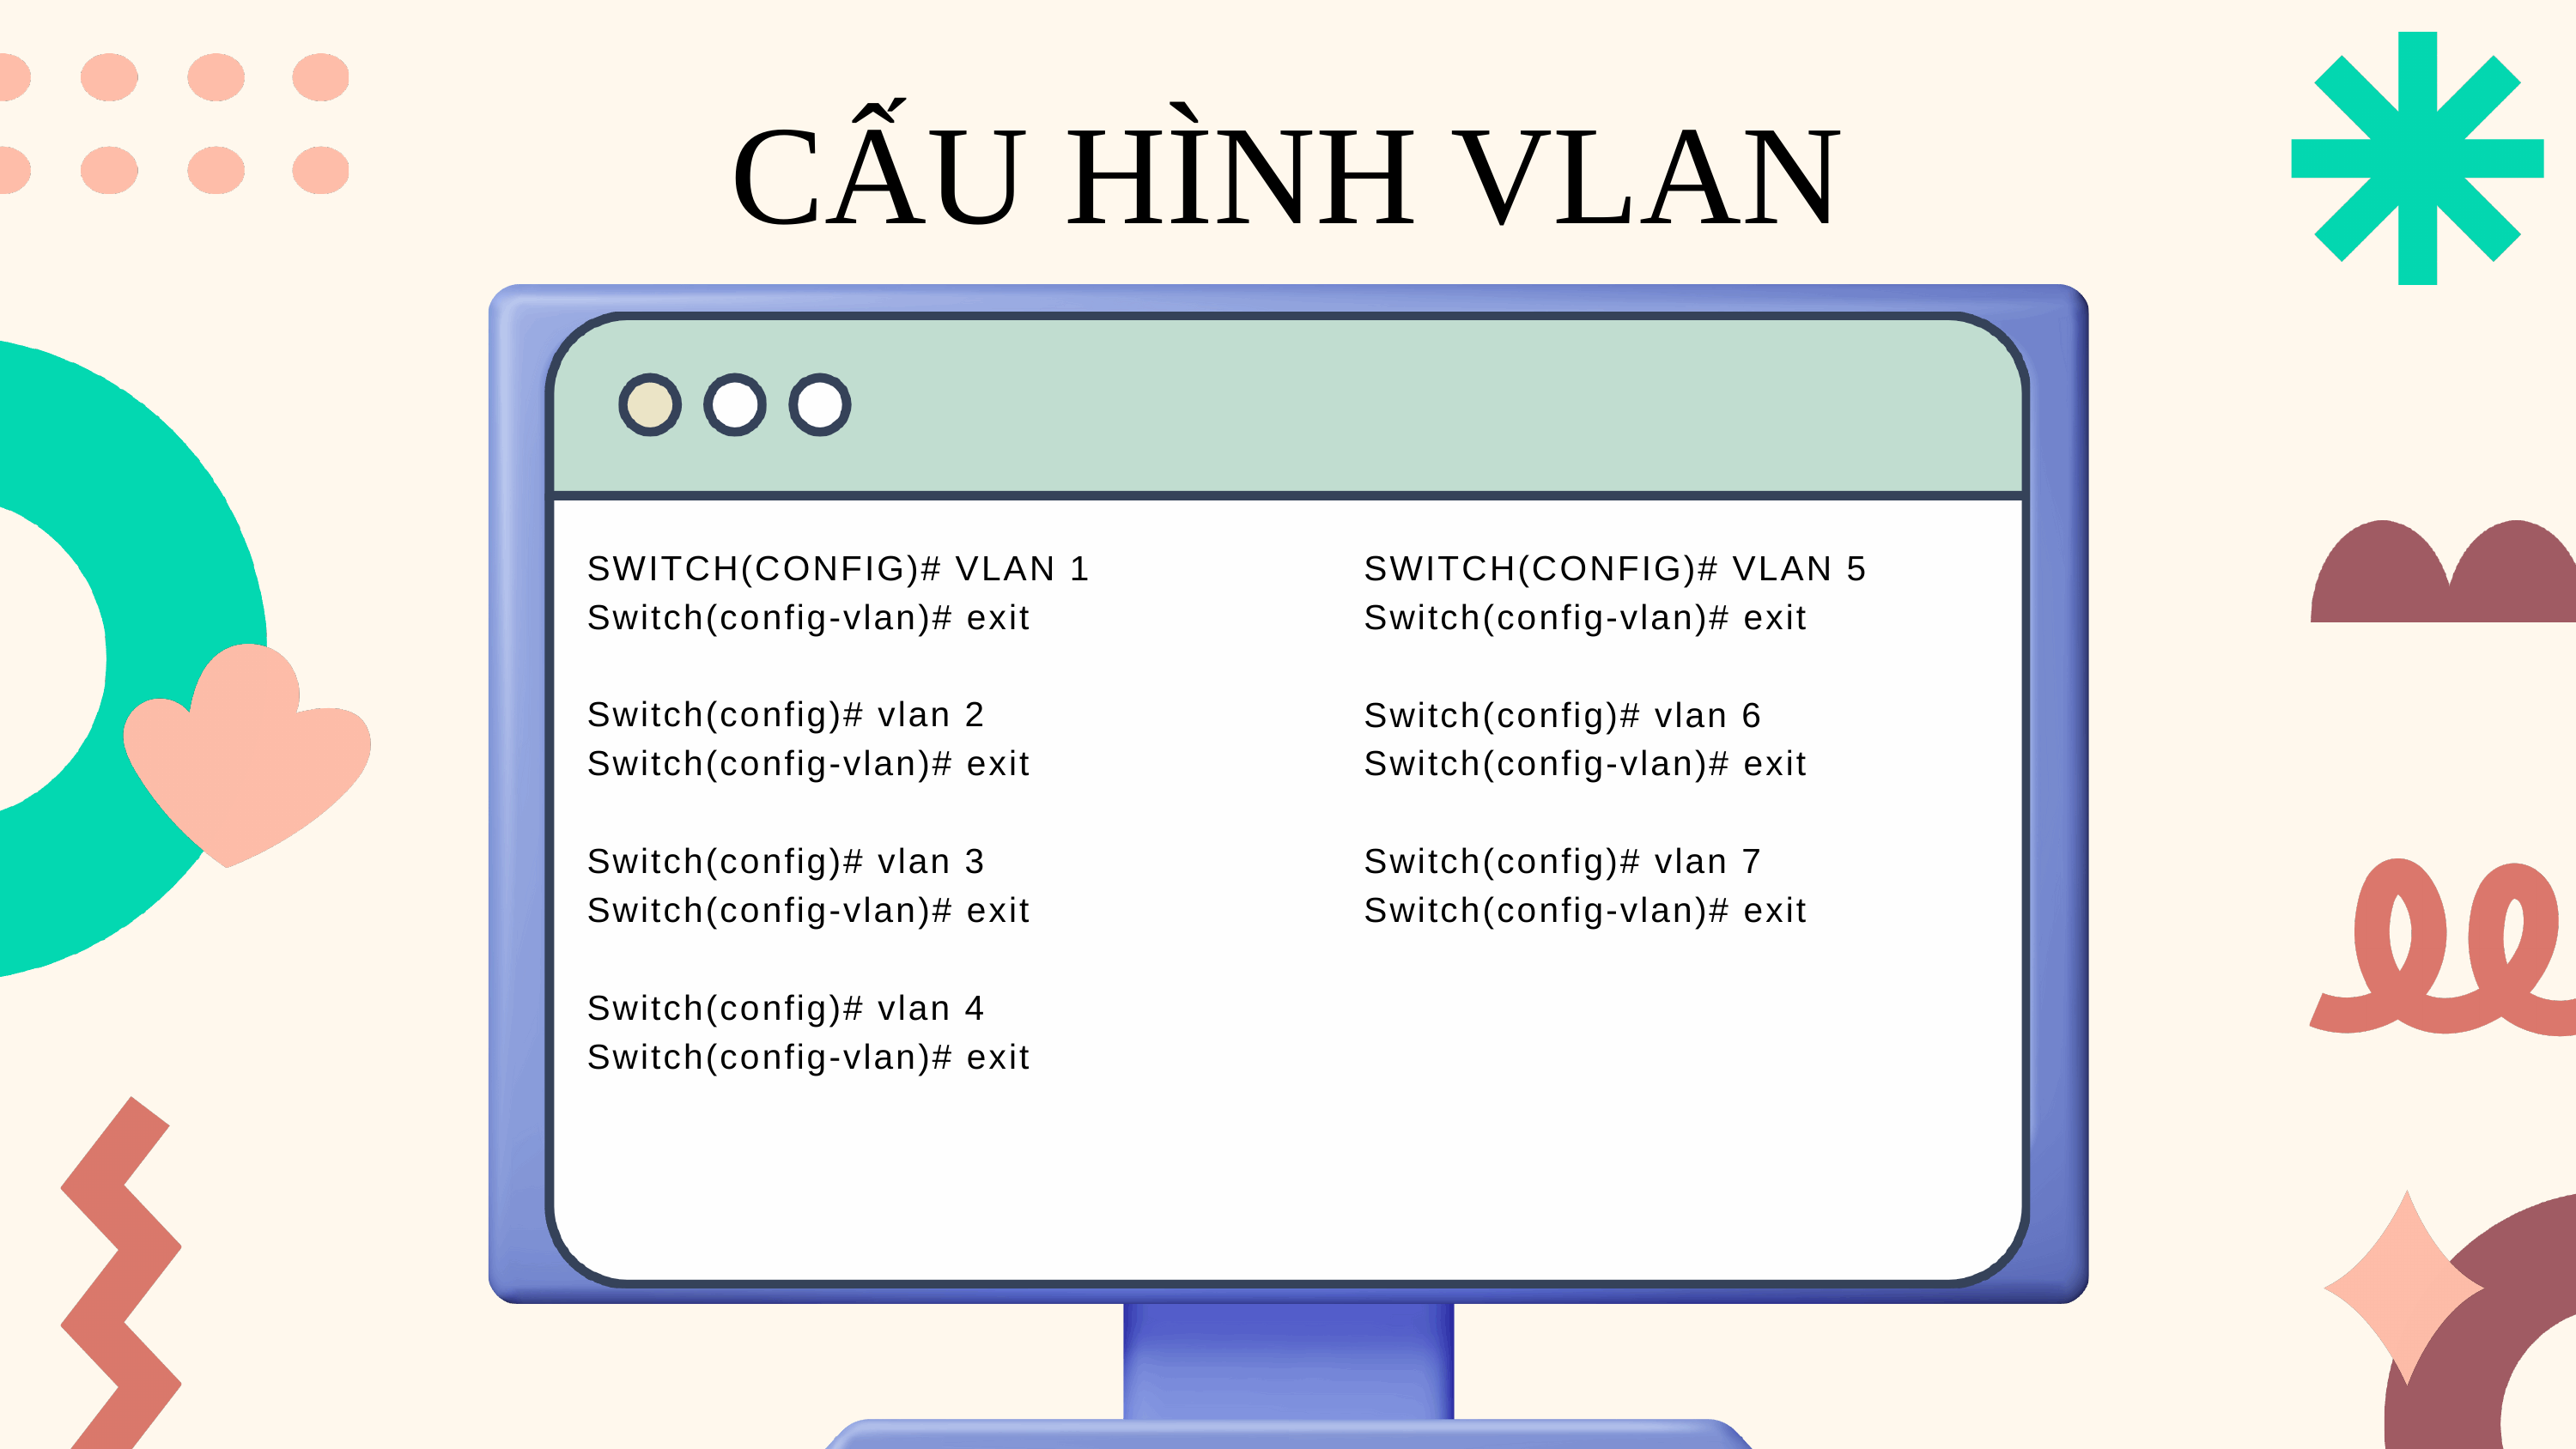

CẤU HÌNH VLAN

SWITCH(CONFIG)# VLAN 1
Switch(config-vlan)# exit

Switch(config)# vlan 2
Switch(config-vlan)# exit

Switch(config)# vlan 3
Switch(config-vlan)# exit

Switch(config)# vlan 4
Switch(config-vlan)# exit

SWITCH(CONFIG)# VLAN 5
Switch(config-vlan)# exit

Switch(config)# vlan 6
Switch(config-vlan)# exit

Switch(config)# vlan 7
Switch(config-vlan)# exit